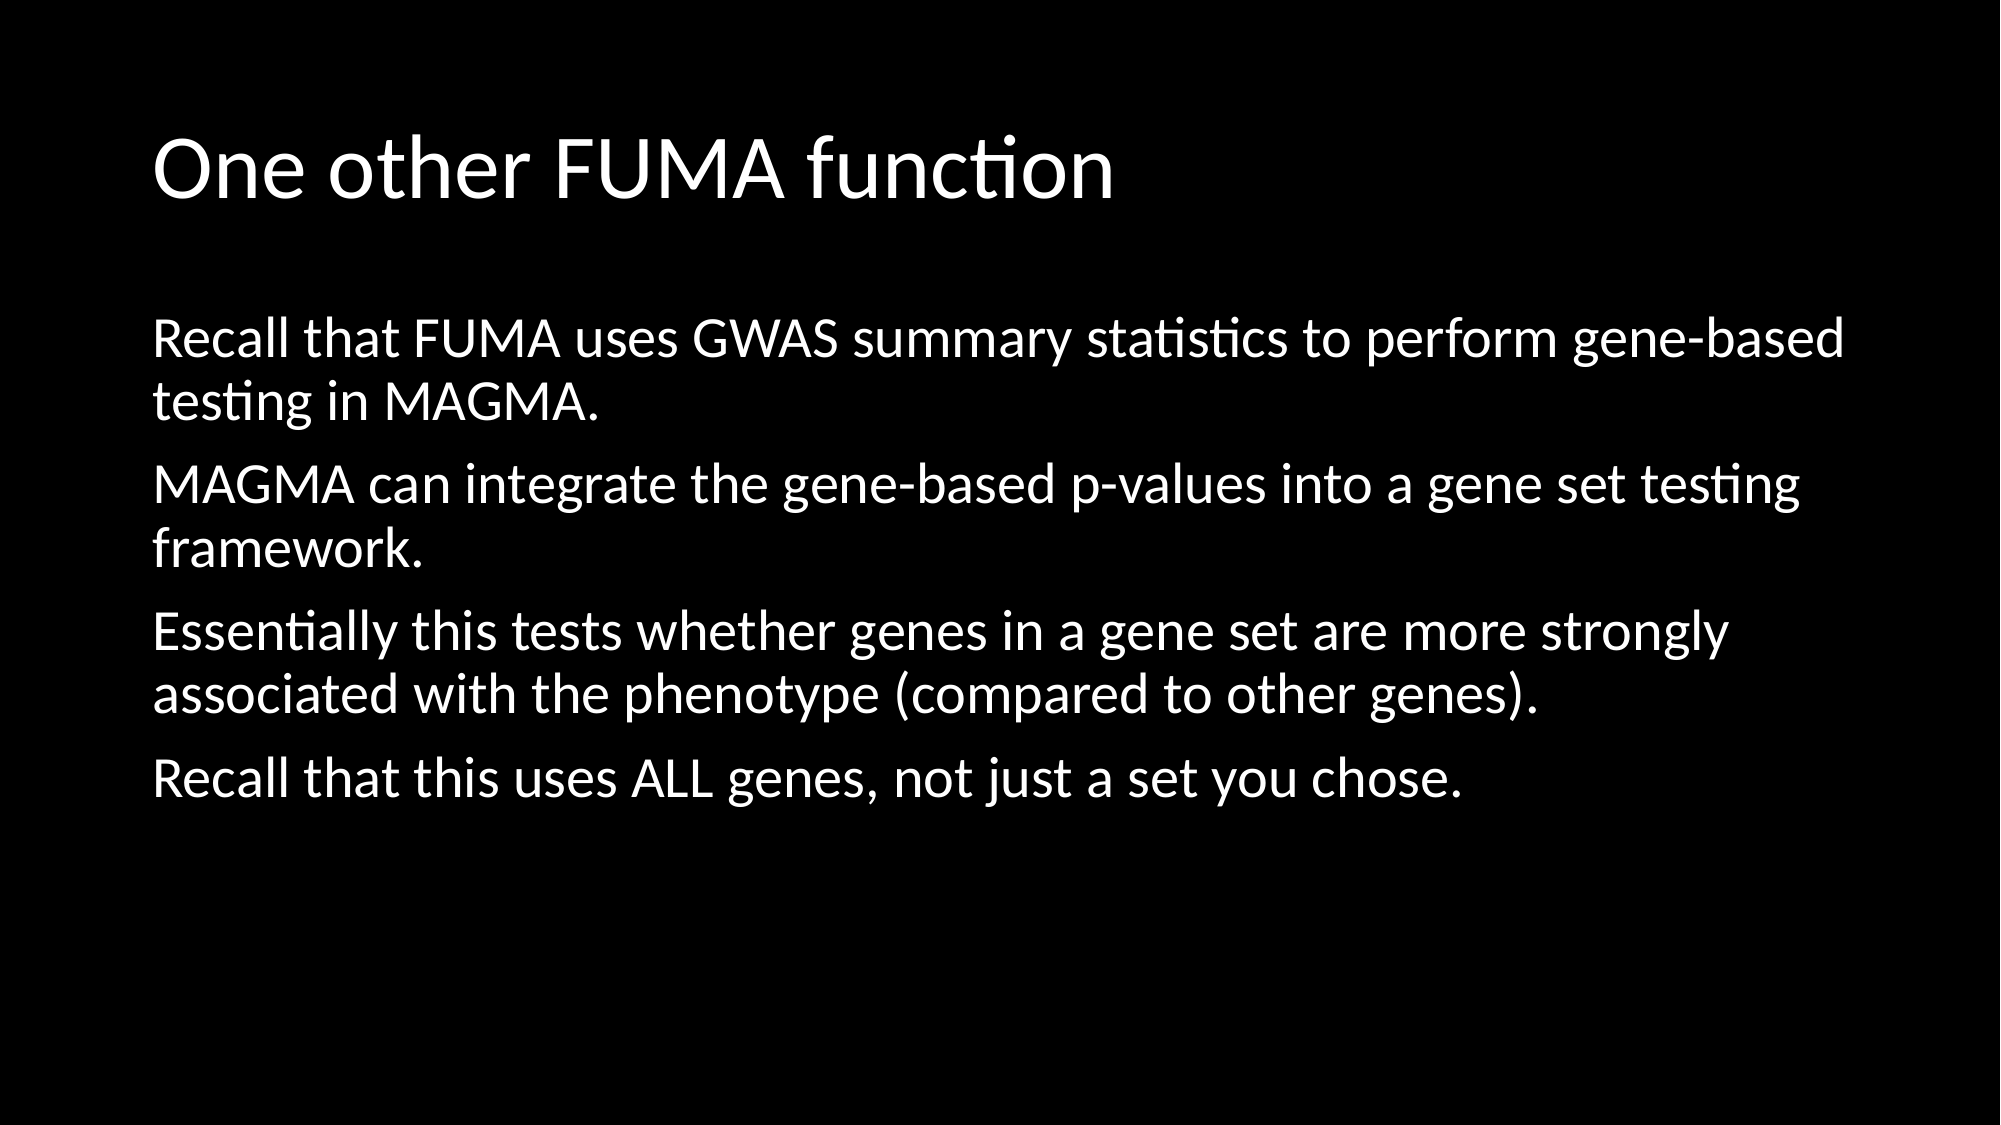

# One other FUMA function
Recall that FUMA uses GWAS summary statistics to perform gene-based testing in MAGMA.
MAGMA can integrate the gene-based p-values into a gene set testing framework.
Essentially this tests whether genes in a gene set are more strongly associated with the phenotype (compared to other genes).
Recall that this uses ALL genes, not just a set you chose.